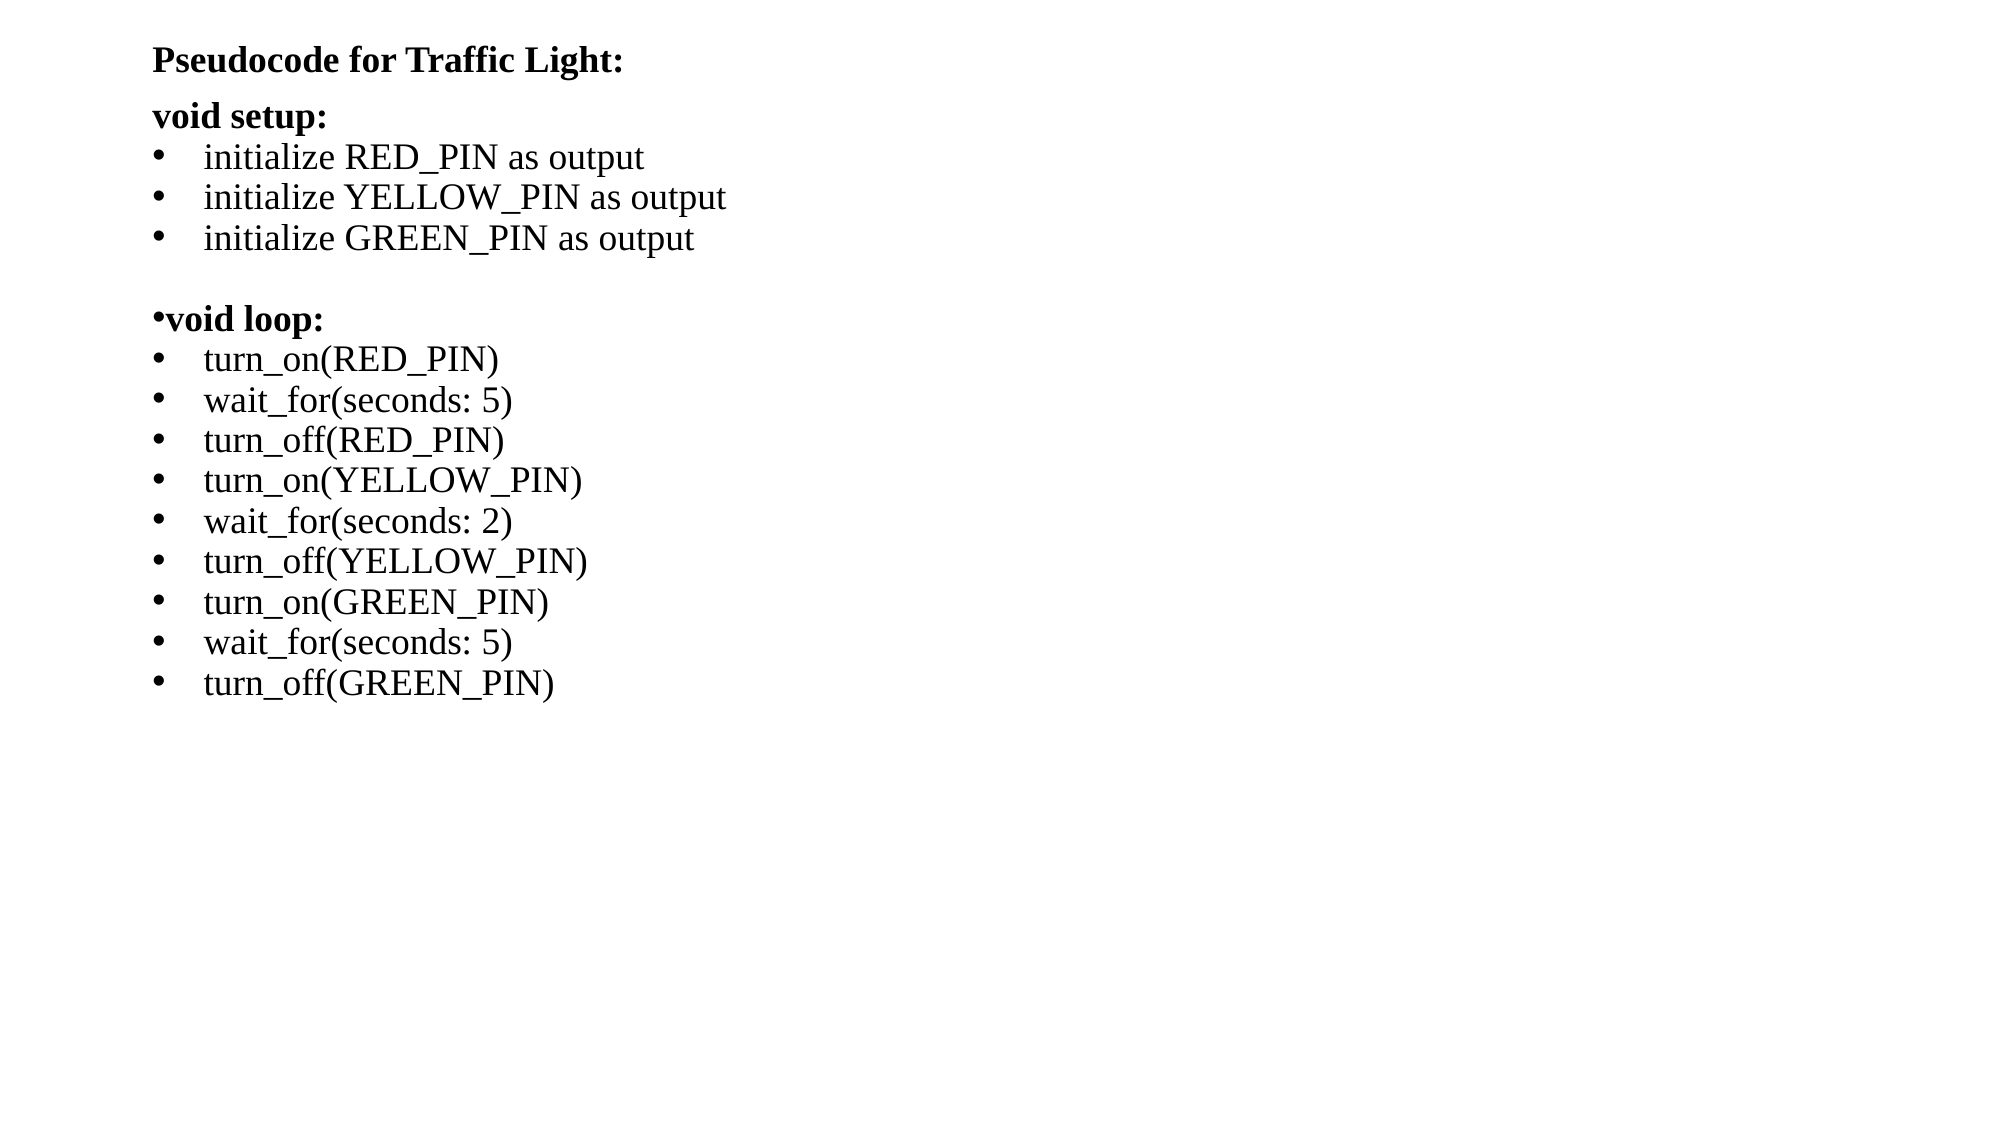

Pseudocode for Traffic Light:
void setup:
    initialize RED_PIN as output
    initialize YELLOW_PIN as output
    initialize GREEN_PIN as output

void loop:
    turn_on(RED_PIN)
    wait_for(seconds: 5)
    turn_off(RED_PIN)
    turn_on(YELLOW_PIN)
    wait_for(seconds: 2)
    turn_off(YELLOW_PIN)
    turn_on(GREEN_PIN)
    wait_for(seconds: 5)
    turn_off(GREEN_PIN)